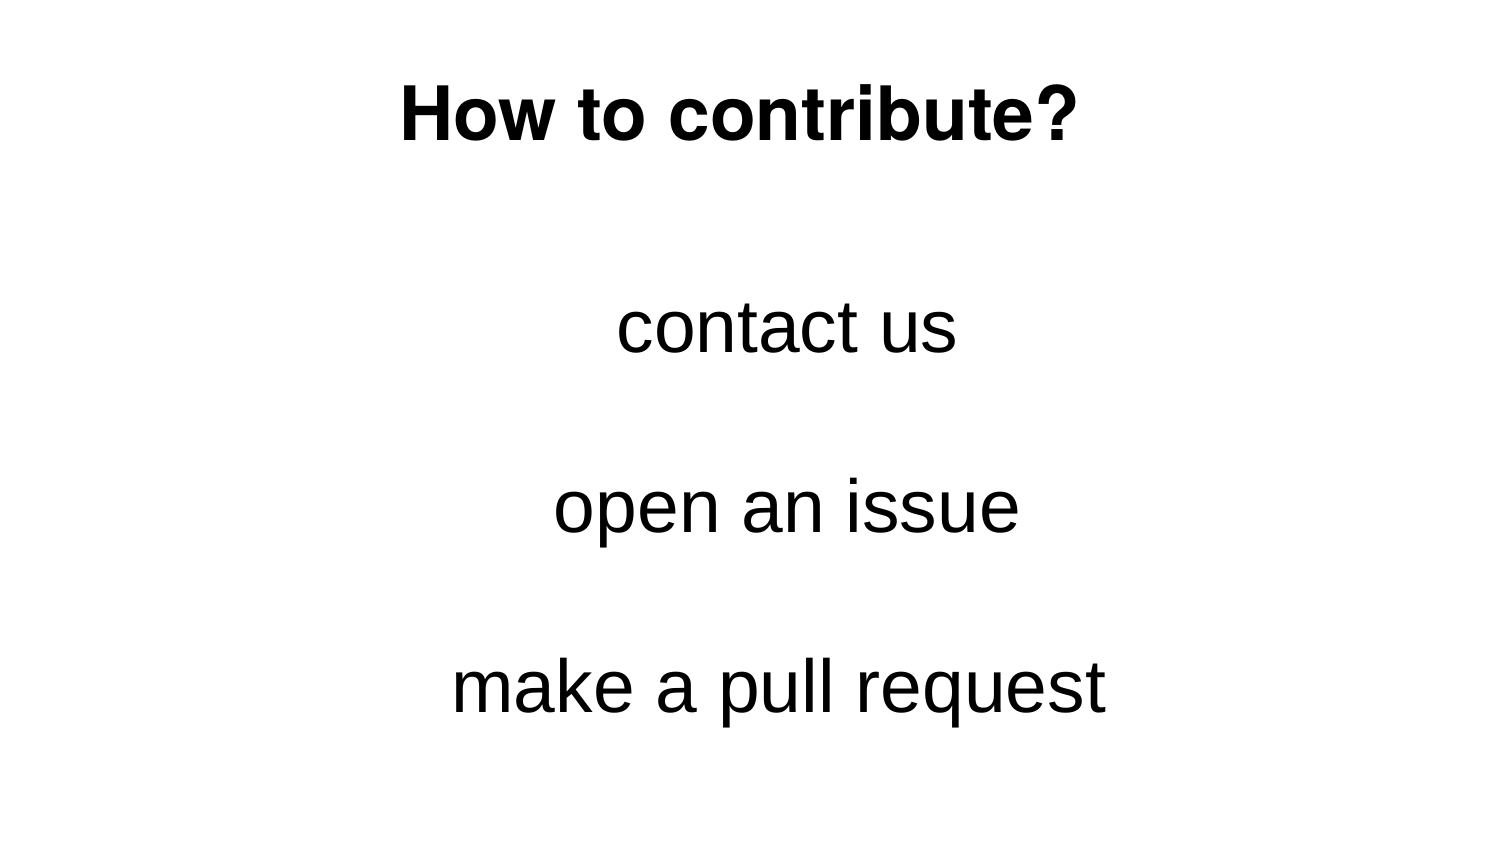

How to contribute?

contact us
open an issue
make a pull request